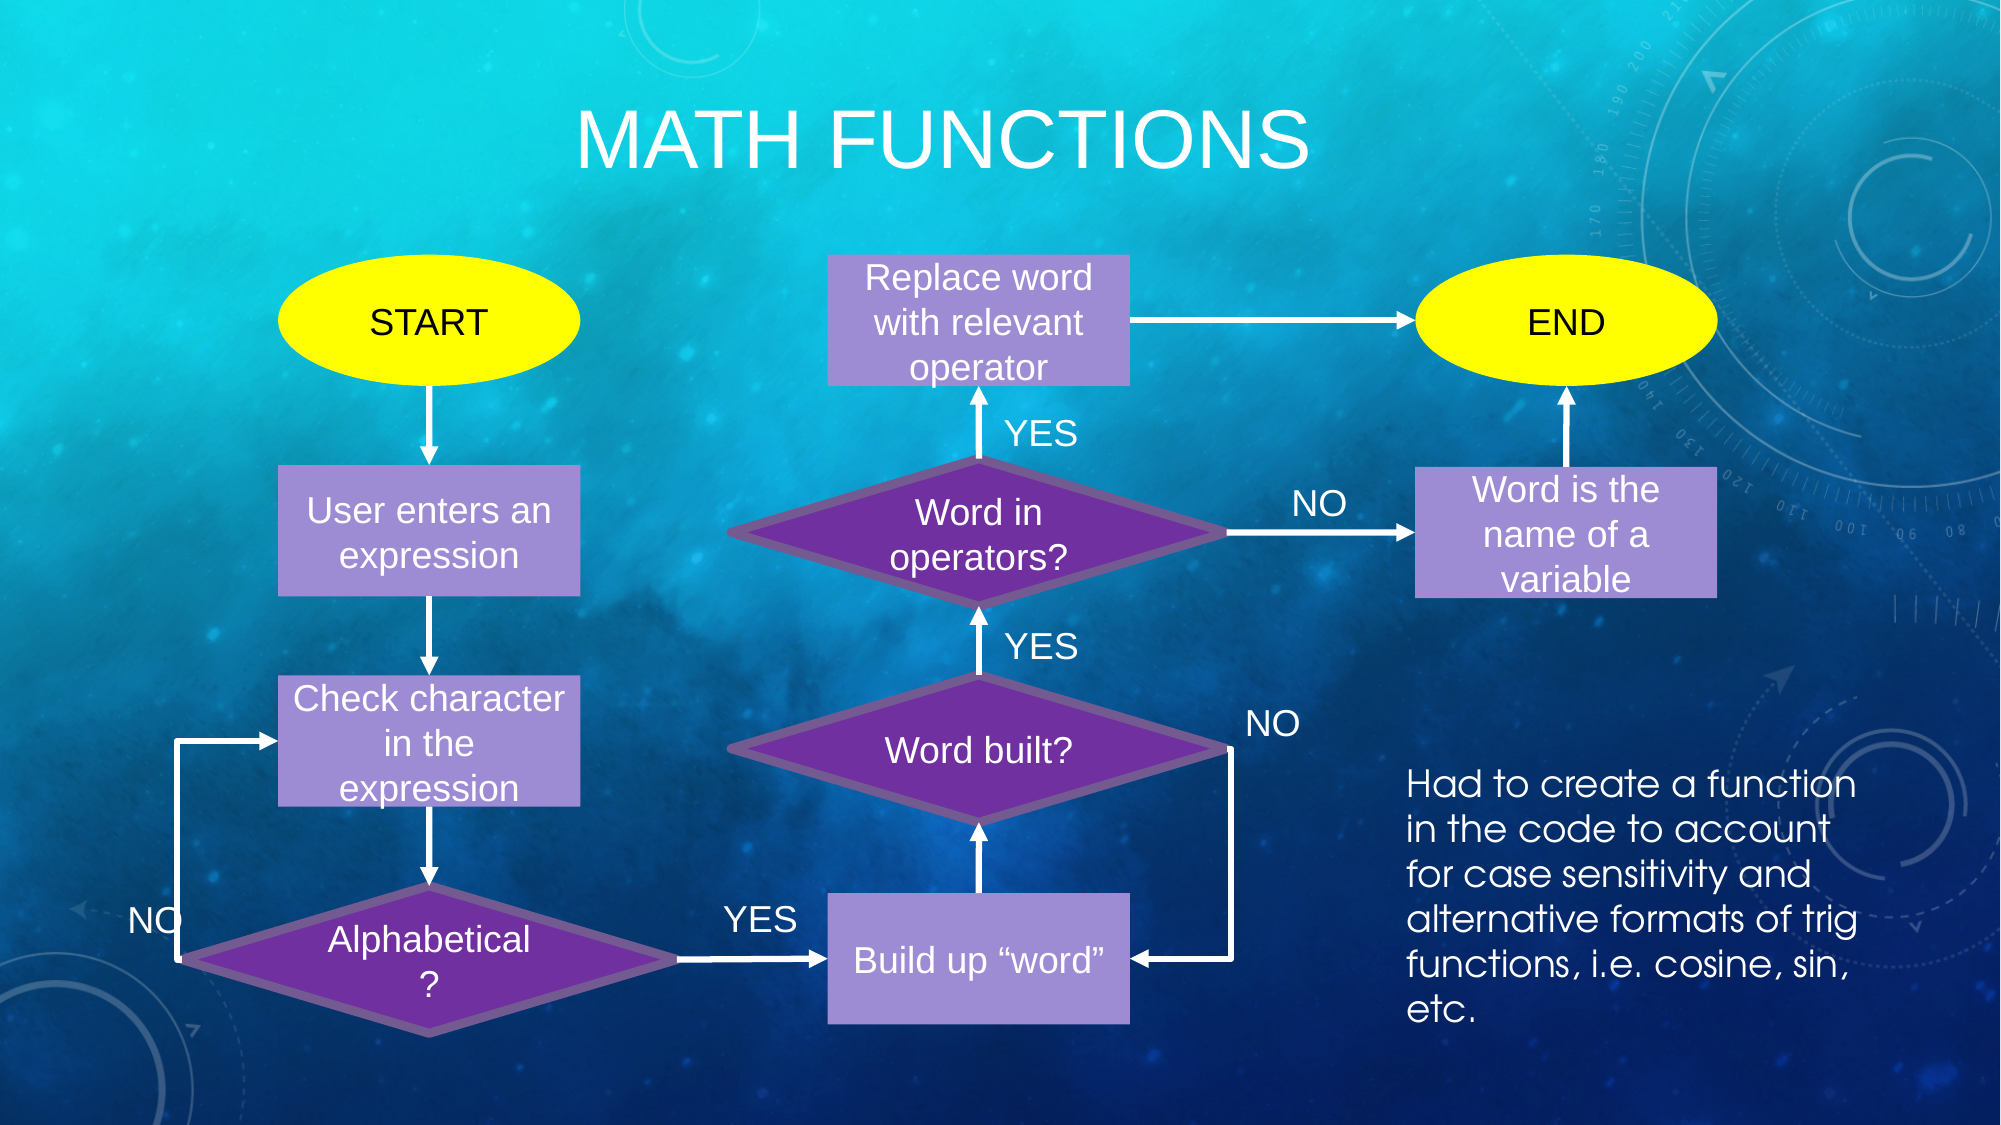

# MATH FUNCTIONS
START
Replace word with relevant operator
END
YES
Word in operators?
User enters an expression
Word is the name of a variable
NO
YES
Word built?
Check character in the expression
NO
Had to create a function in the code to account for case sensitivity and alternative formats of trig functions, i.e. cosine, sin, etc.
Alphabetical?
YES
NO
Build up “word”